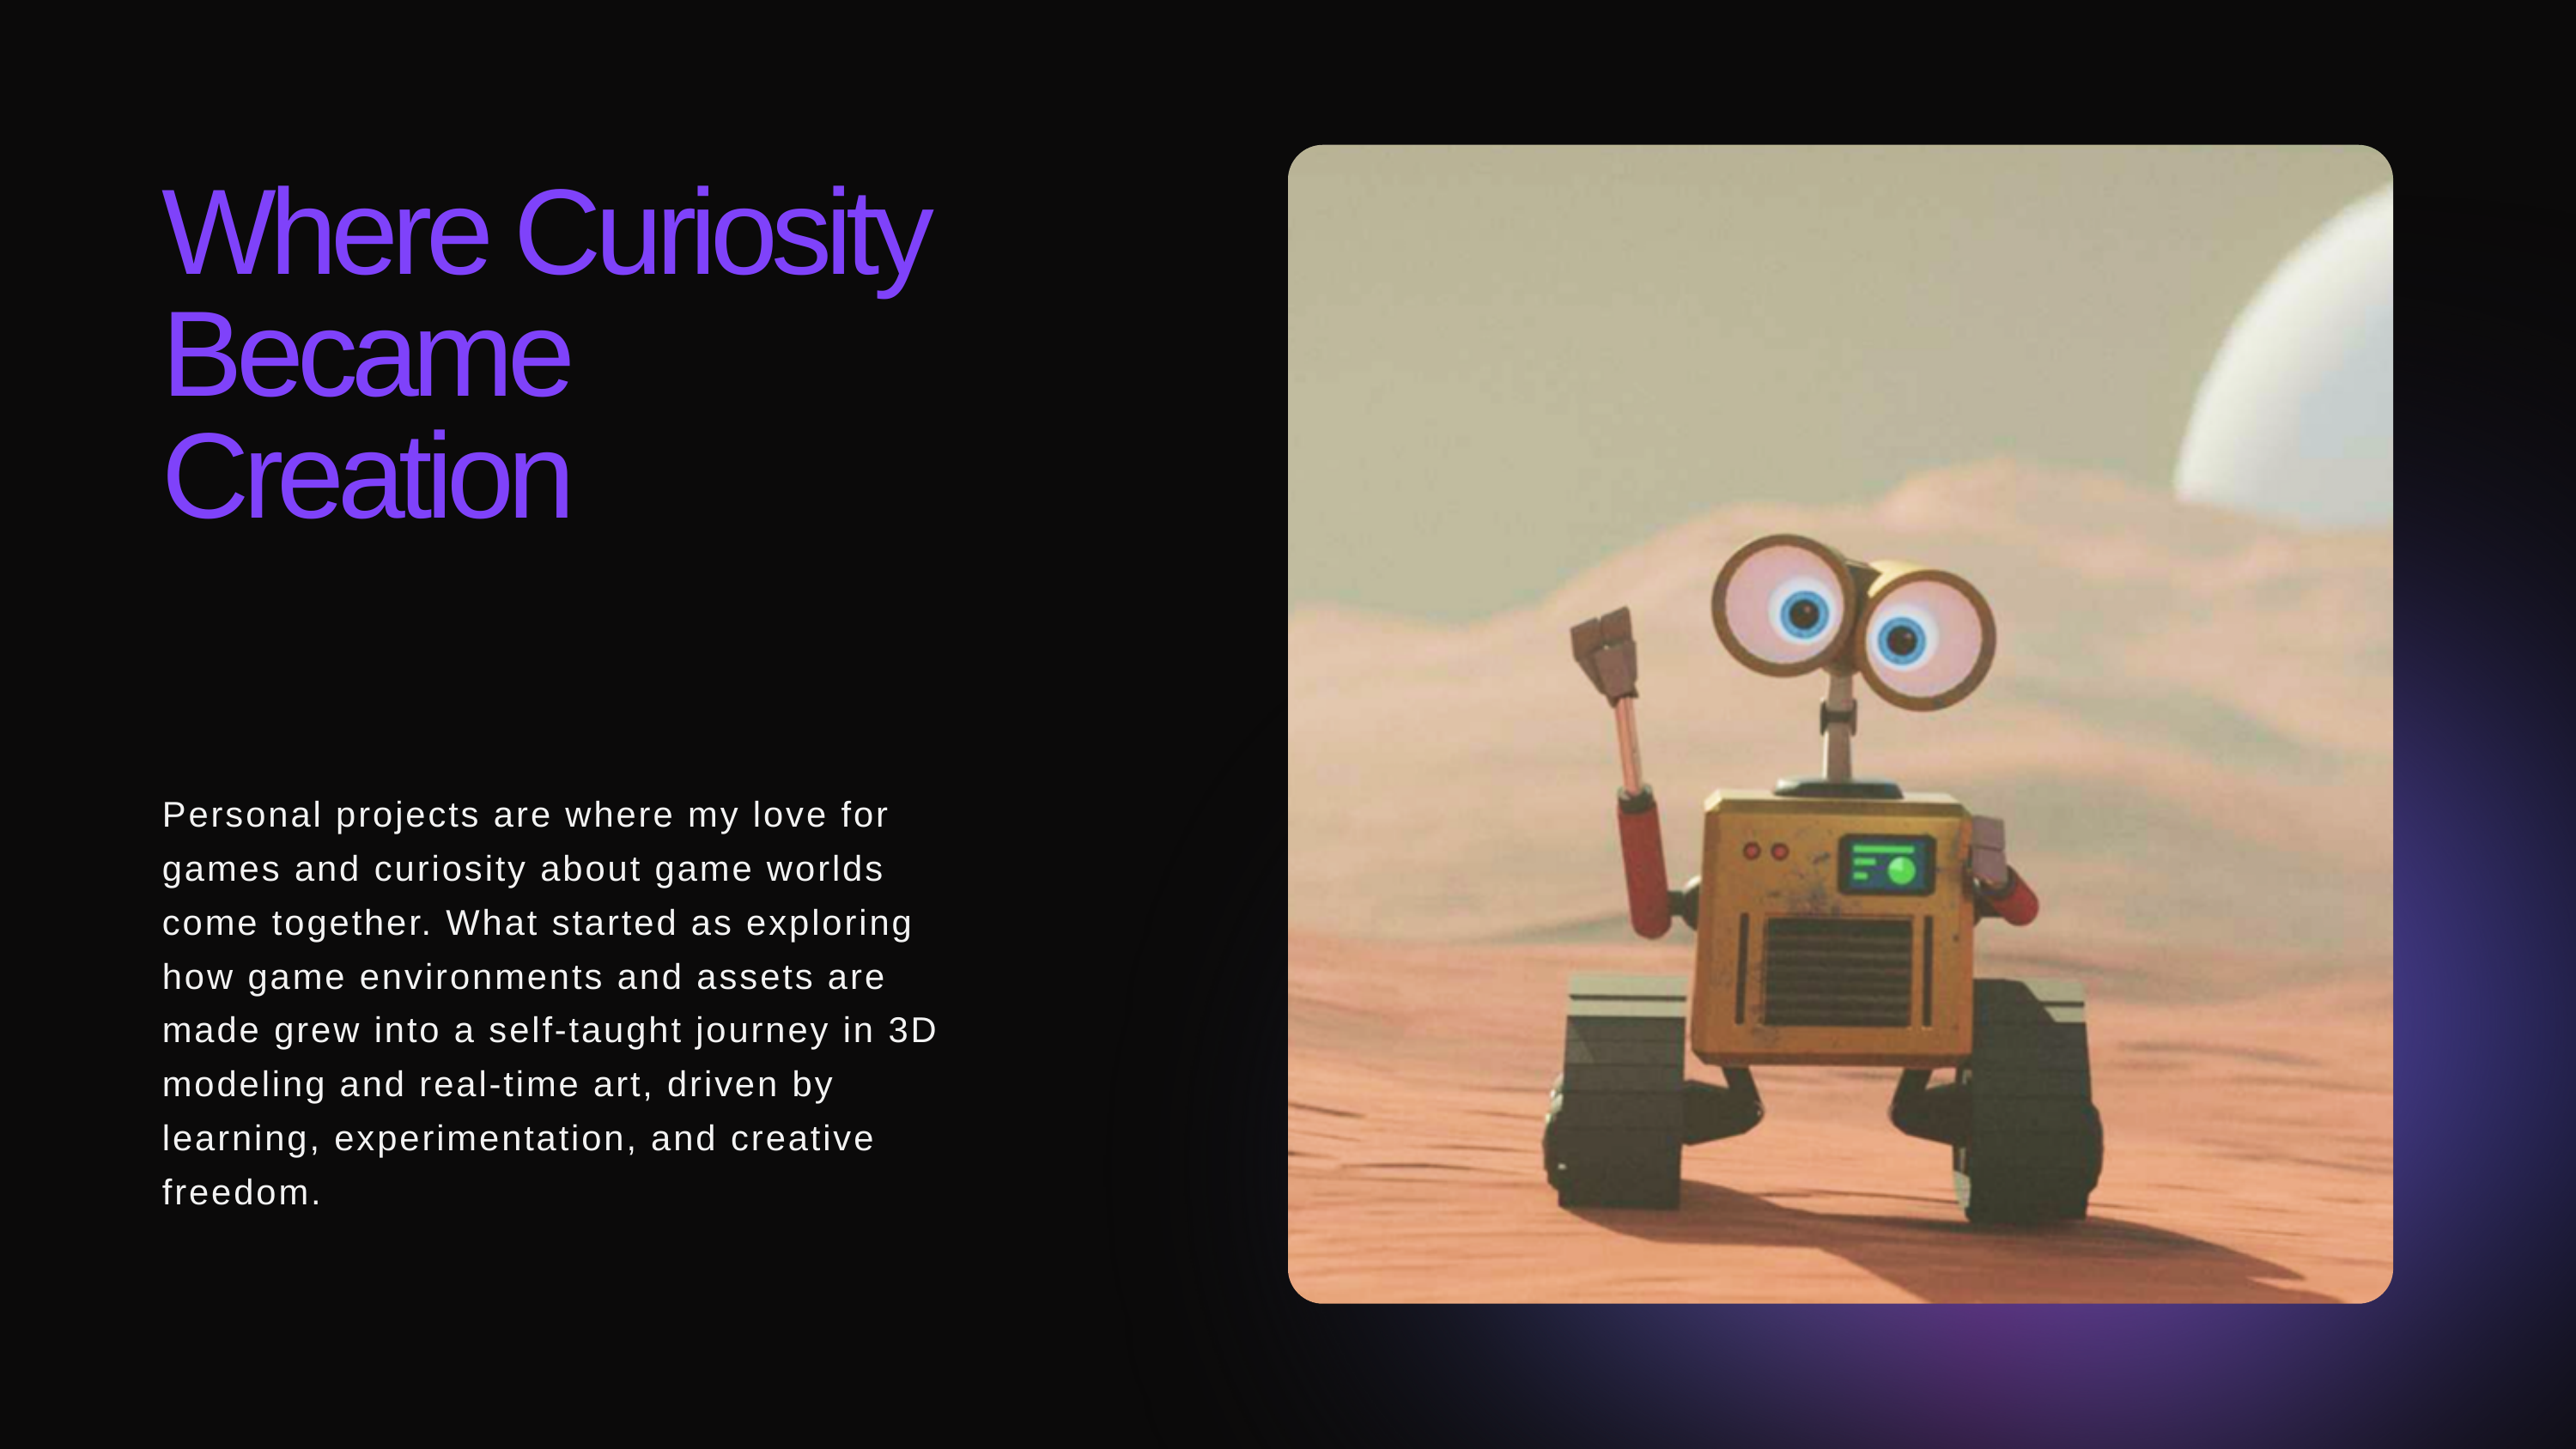

Where Curiosity Became Creation

Personal projects are where my love for games and curiosity about game worlds come together. What started as exploring how game environments and assets are made grew into a self-taught journey in 3D modeling and real-time art, driven by learning, experimentation, and creative freedom.